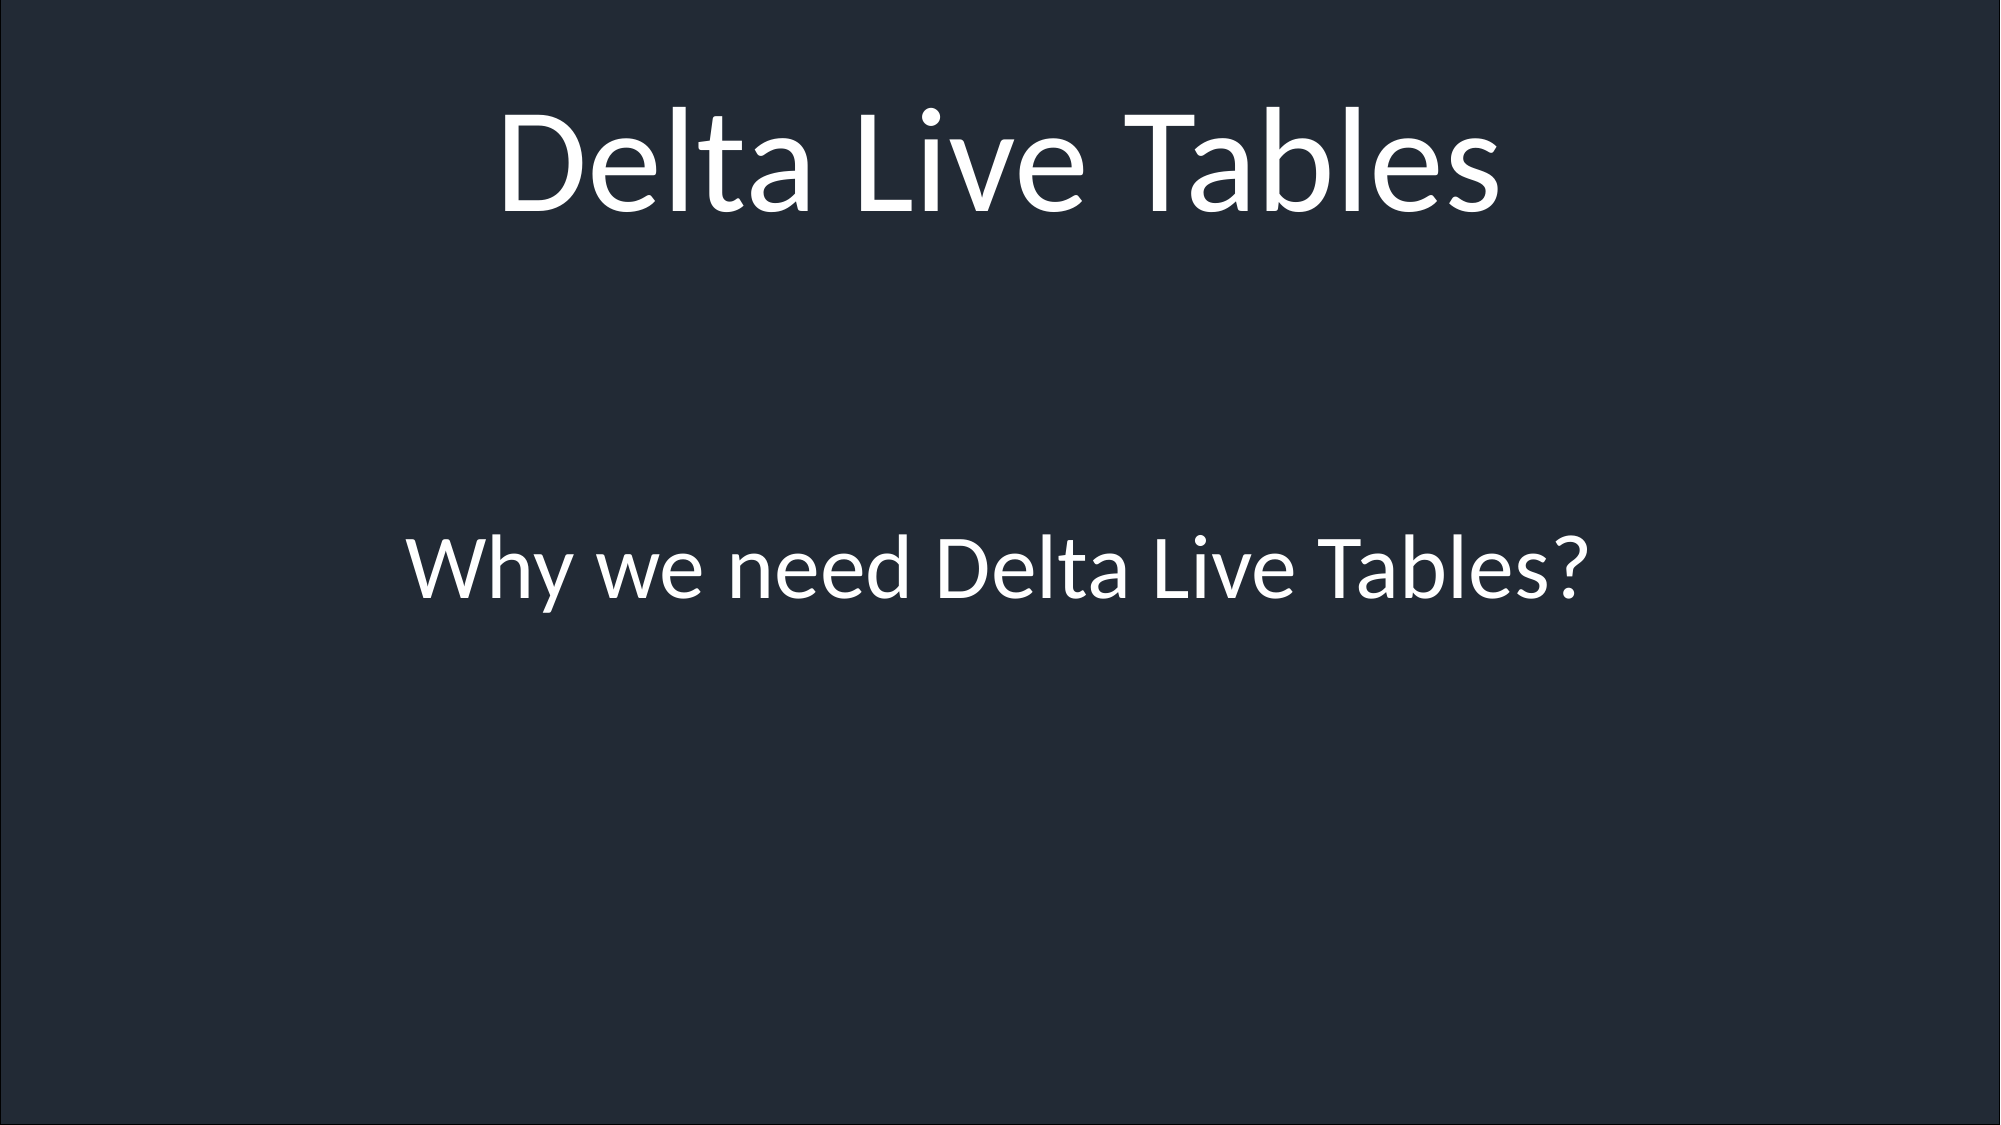

Delta Live Tables
Why we need Delta Live Tables?